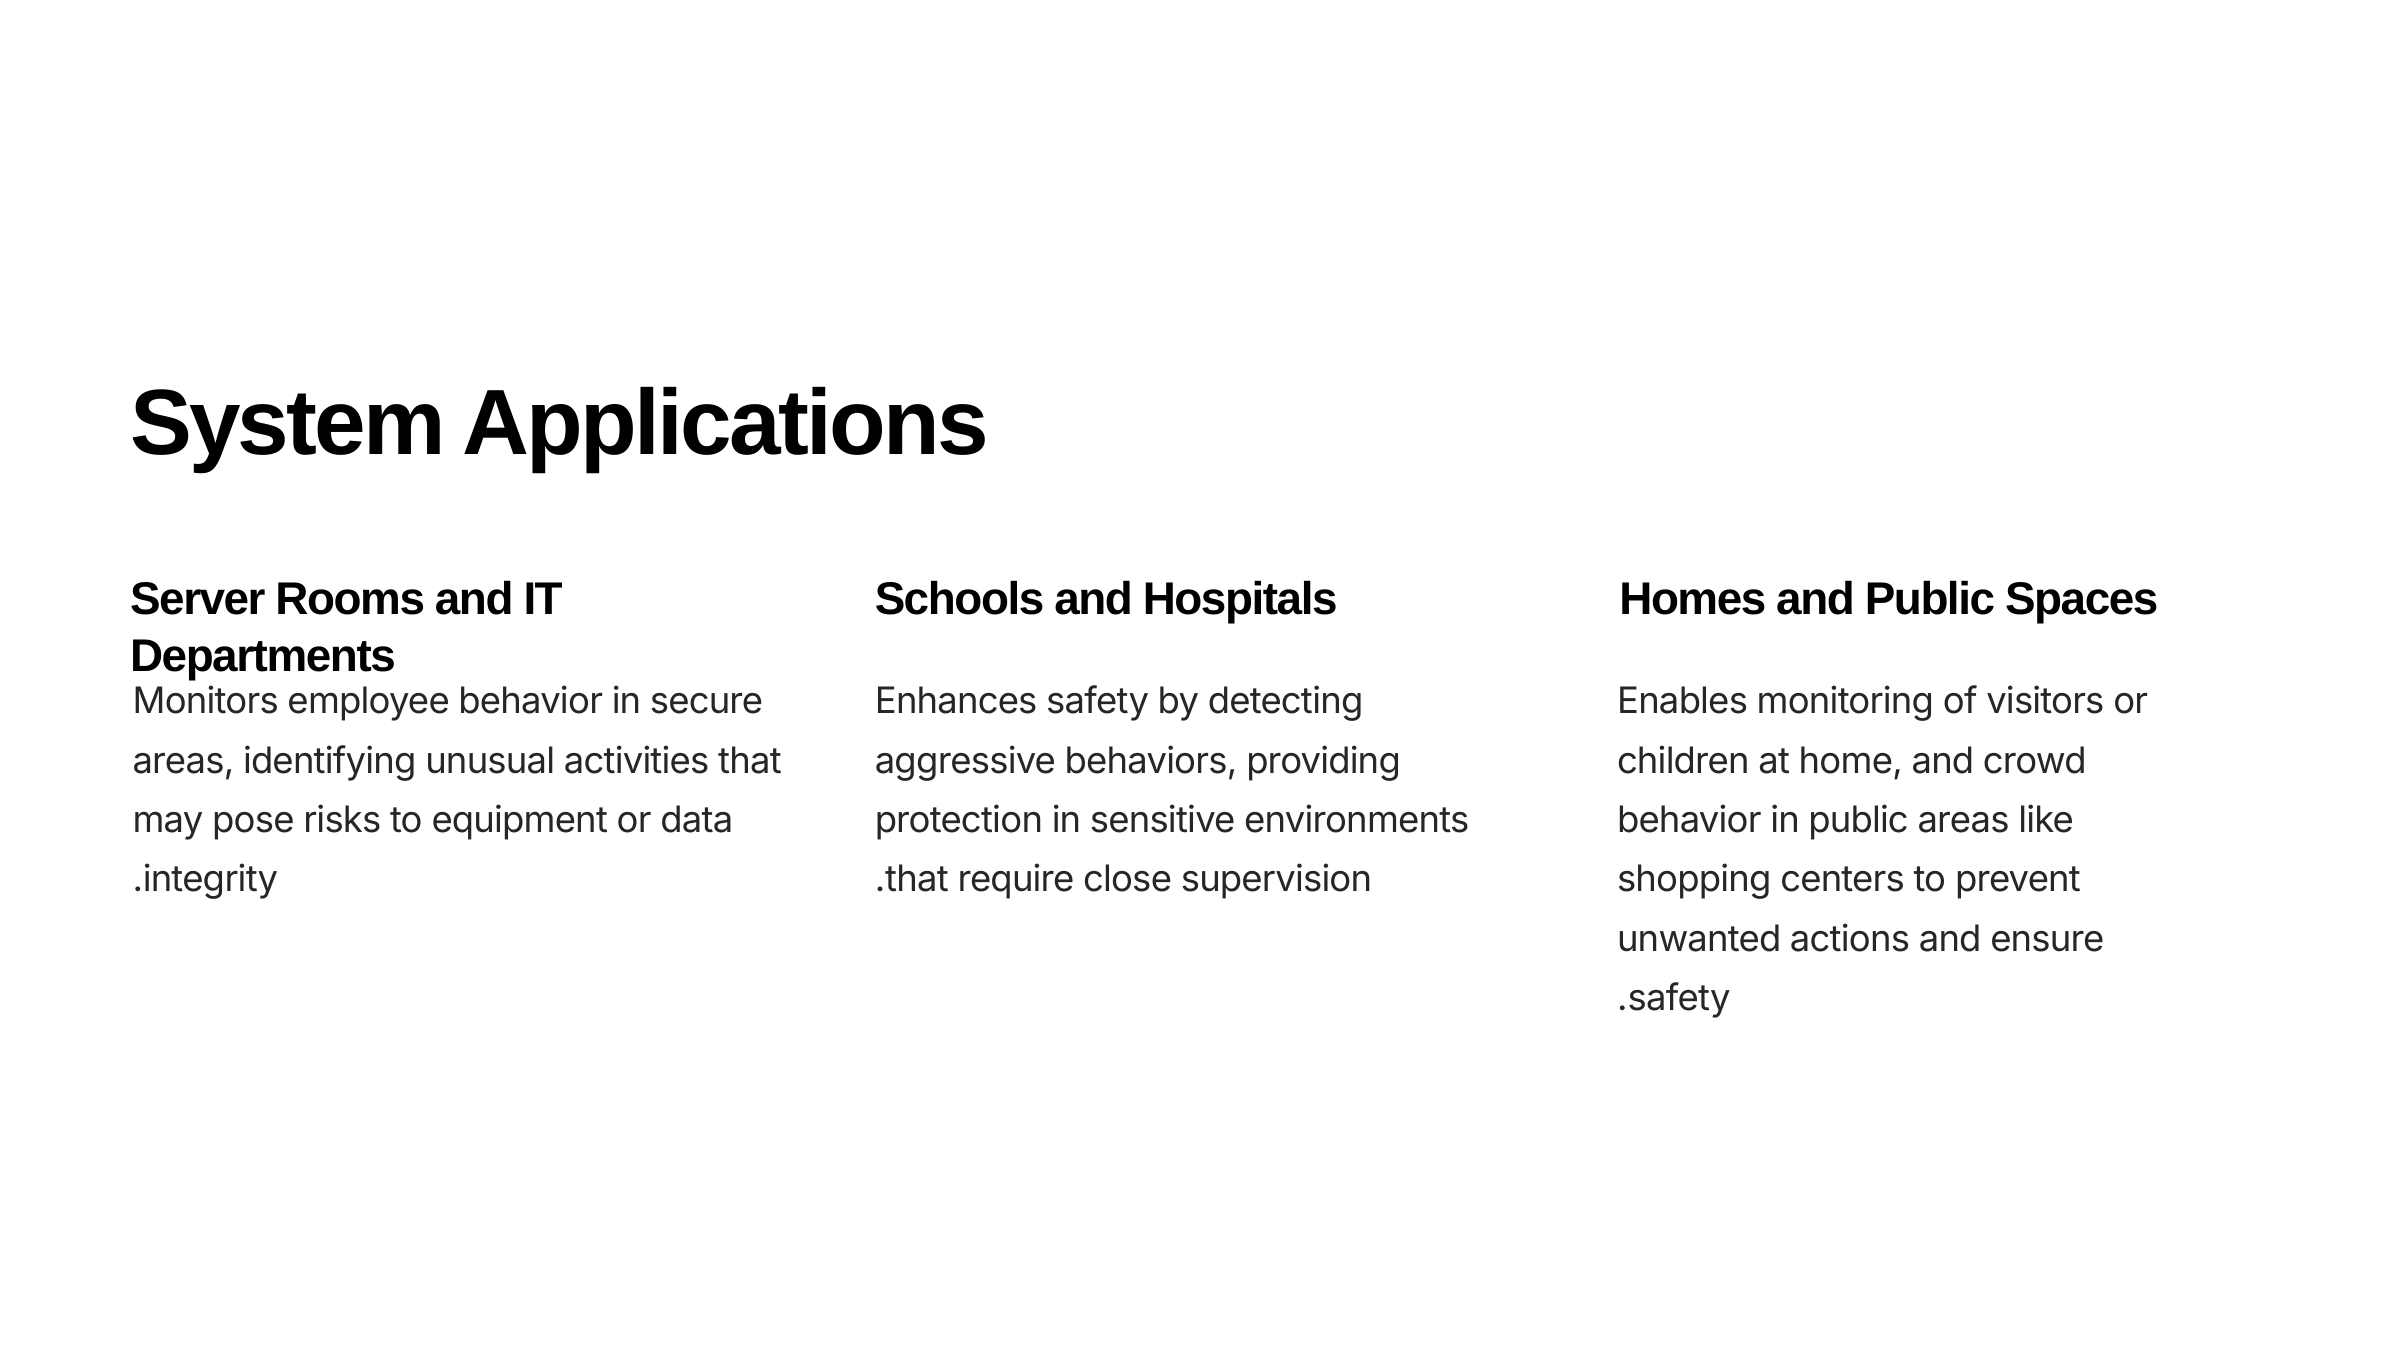

System Applications
Server Rooms and IT Departments
Schools and Hospitals
Homes and Public Spaces
Monitors employee behavior in secure areas, identifying unusual activities that may pose risks to equipment or data integrity.
Enhances safety by detecting aggressive behaviors, providing protection in sensitive environments that require close supervision.
Enables monitoring of visitors or children at home, and crowd behavior in public areas like shopping centers to prevent unwanted actions and ensure safety.